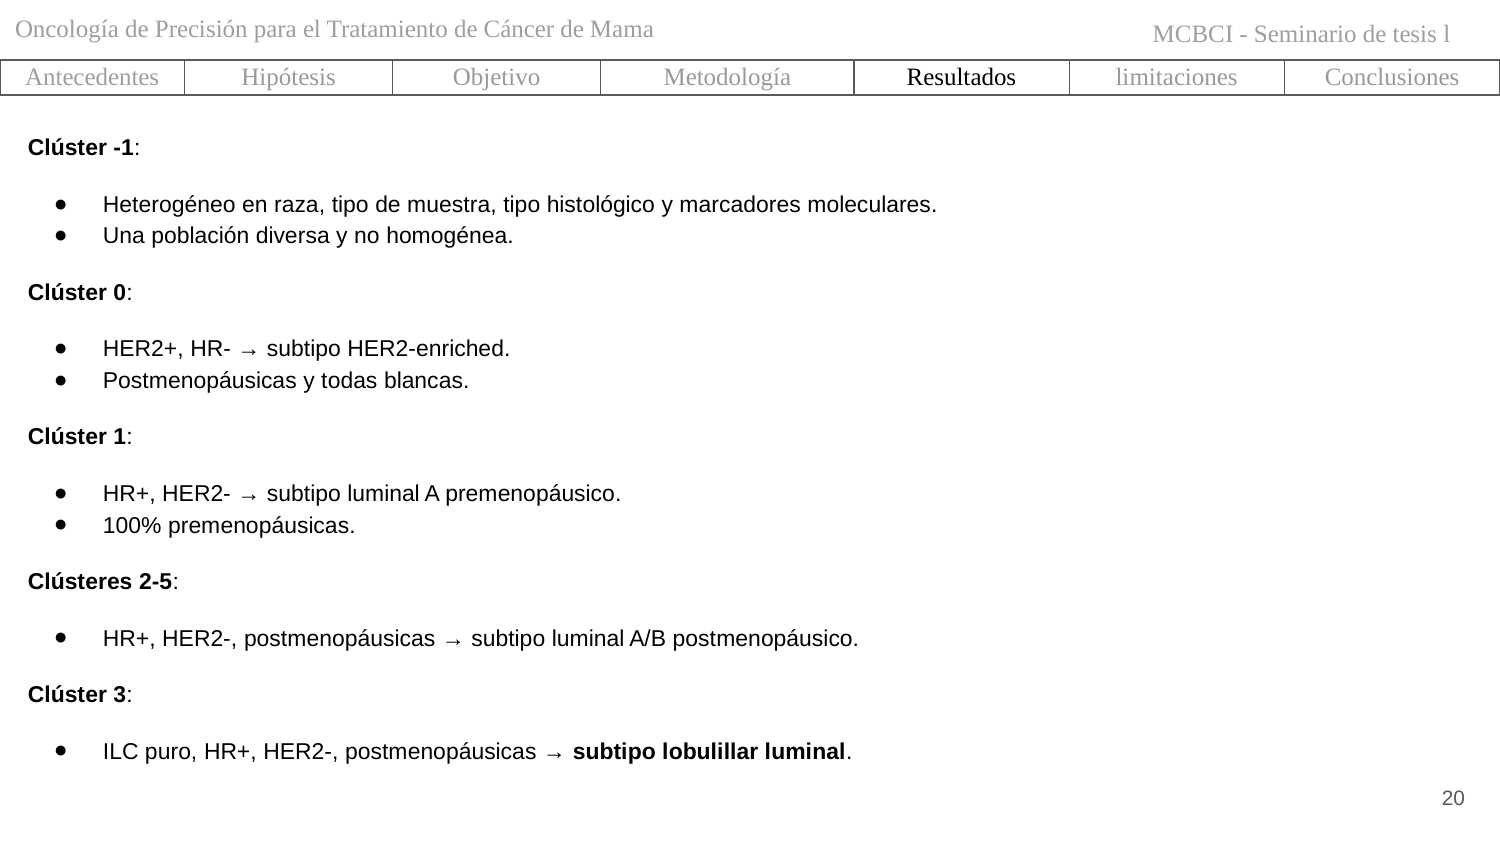

Oncología de Precisión para el Tratamiento de Cáncer de Mama
MCBCI - Seminario de tesis l
| Antecedentes | Hipótesis | Objetivo | Metodología | Resultados | limitaciones | Conclusiones |
| --- | --- | --- | --- | --- | --- | --- |
Clúster -1:
Heterogéneo en raza, tipo de muestra, tipo histológico y marcadores moleculares.
Una población diversa y no homogénea.
Clúster 0:
HER2+, HR- → subtipo HER2-enriched.
Postmenopáusicas y todas blancas.
Clúster 1:
HR+, HER2- → subtipo luminal A premenopáusico.
100% premenopáusicas.
Clústeres 2-5:
HR+, HER2-, postmenopáusicas → subtipo luminal A/B postmenopáusico.
Clúster 3:
ILC puro, HR+, HER2-, postmenopáusicas → subtipo lobulillar luminal.
20